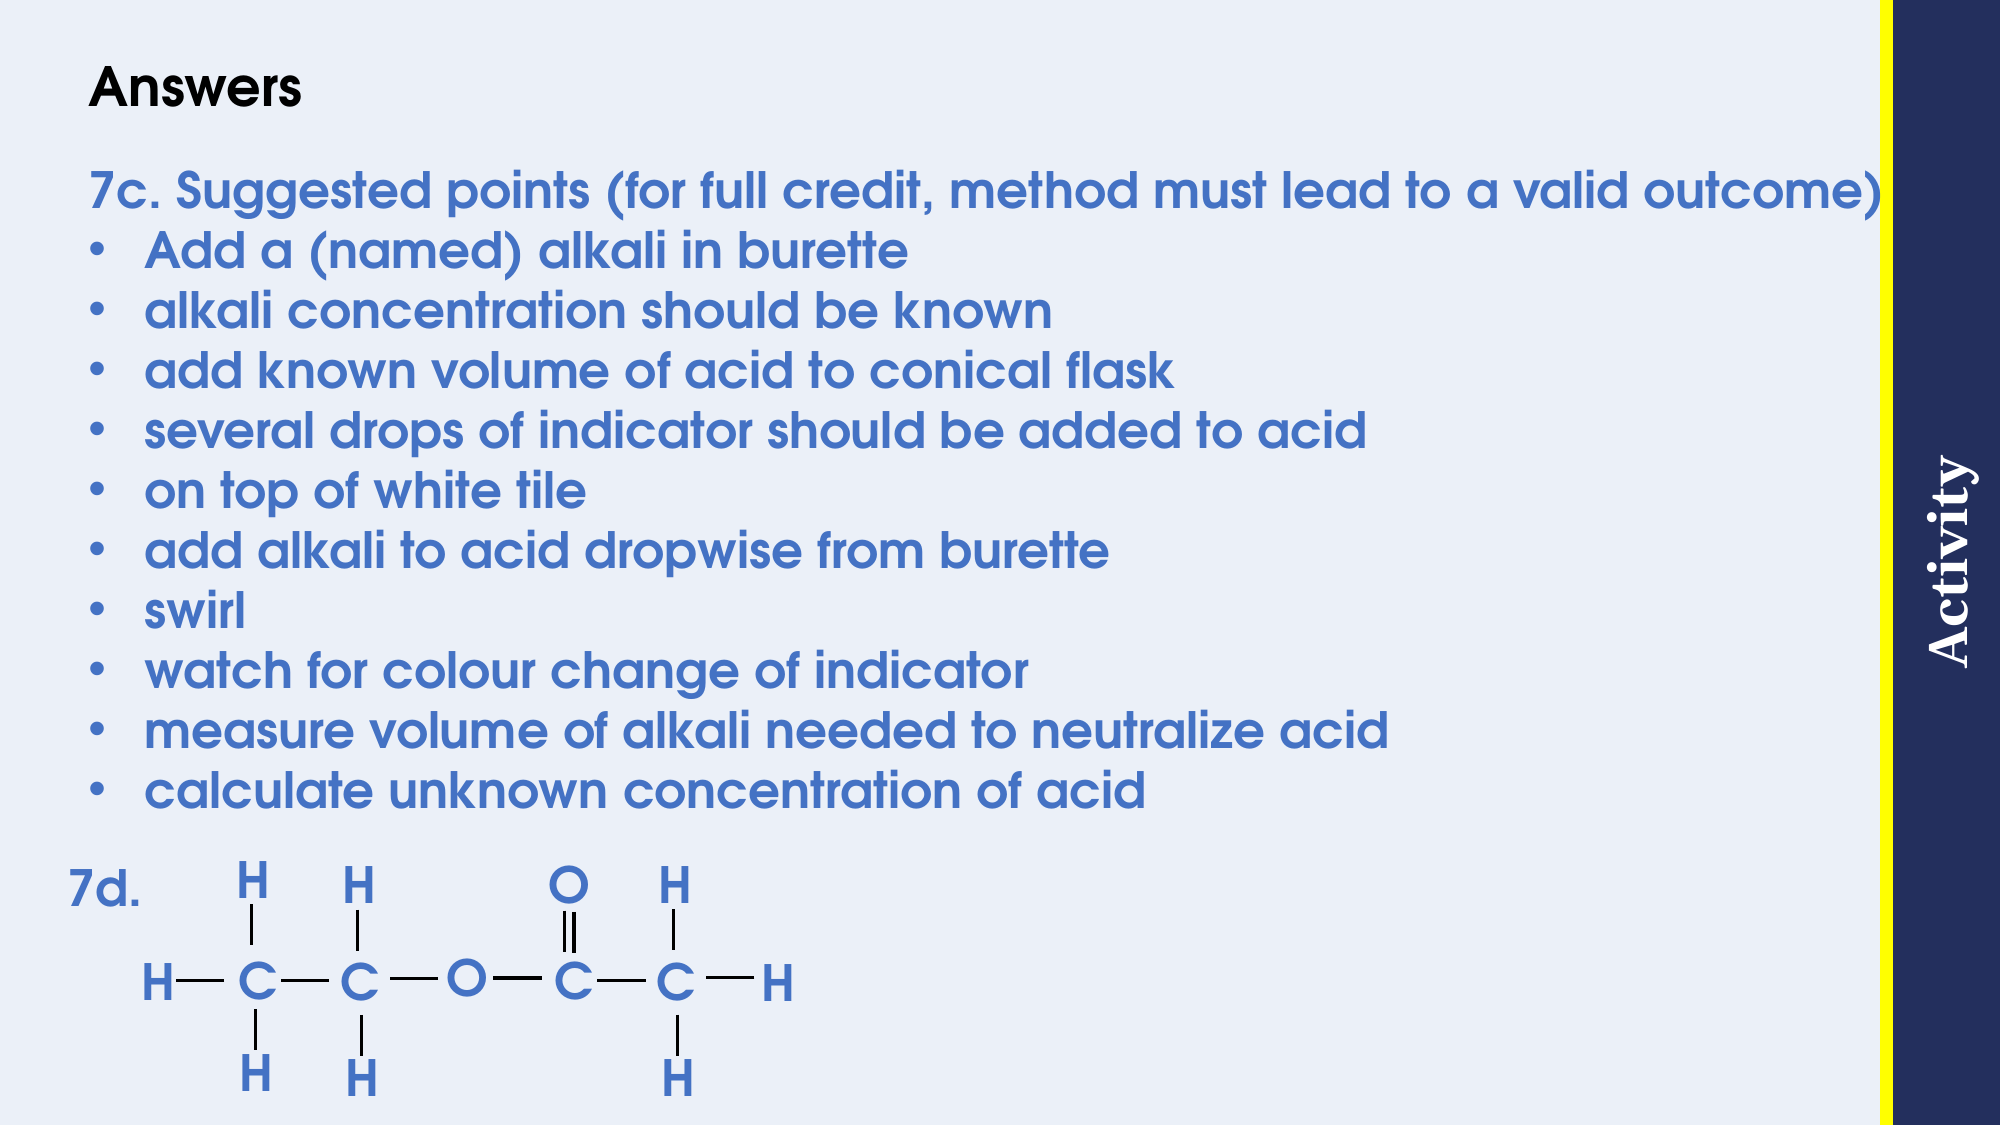

# Answers
7c. Suggested points (for full credit, method must lead to a valid outcome)
Add a (named) alkali in burette
alkali concentration should be known
add known volume of acid to conical flask
several drops of indicator should be added to acid
on top of white tile
add alkali to acid dropwise from burette
swirl
watch for colour change of indicator
measure volume of alkali needed to neutralize acid
calculate unknown concentration of acid
H
O
H
H
7d.
O
C
C
C
C
H
H
H
H
H